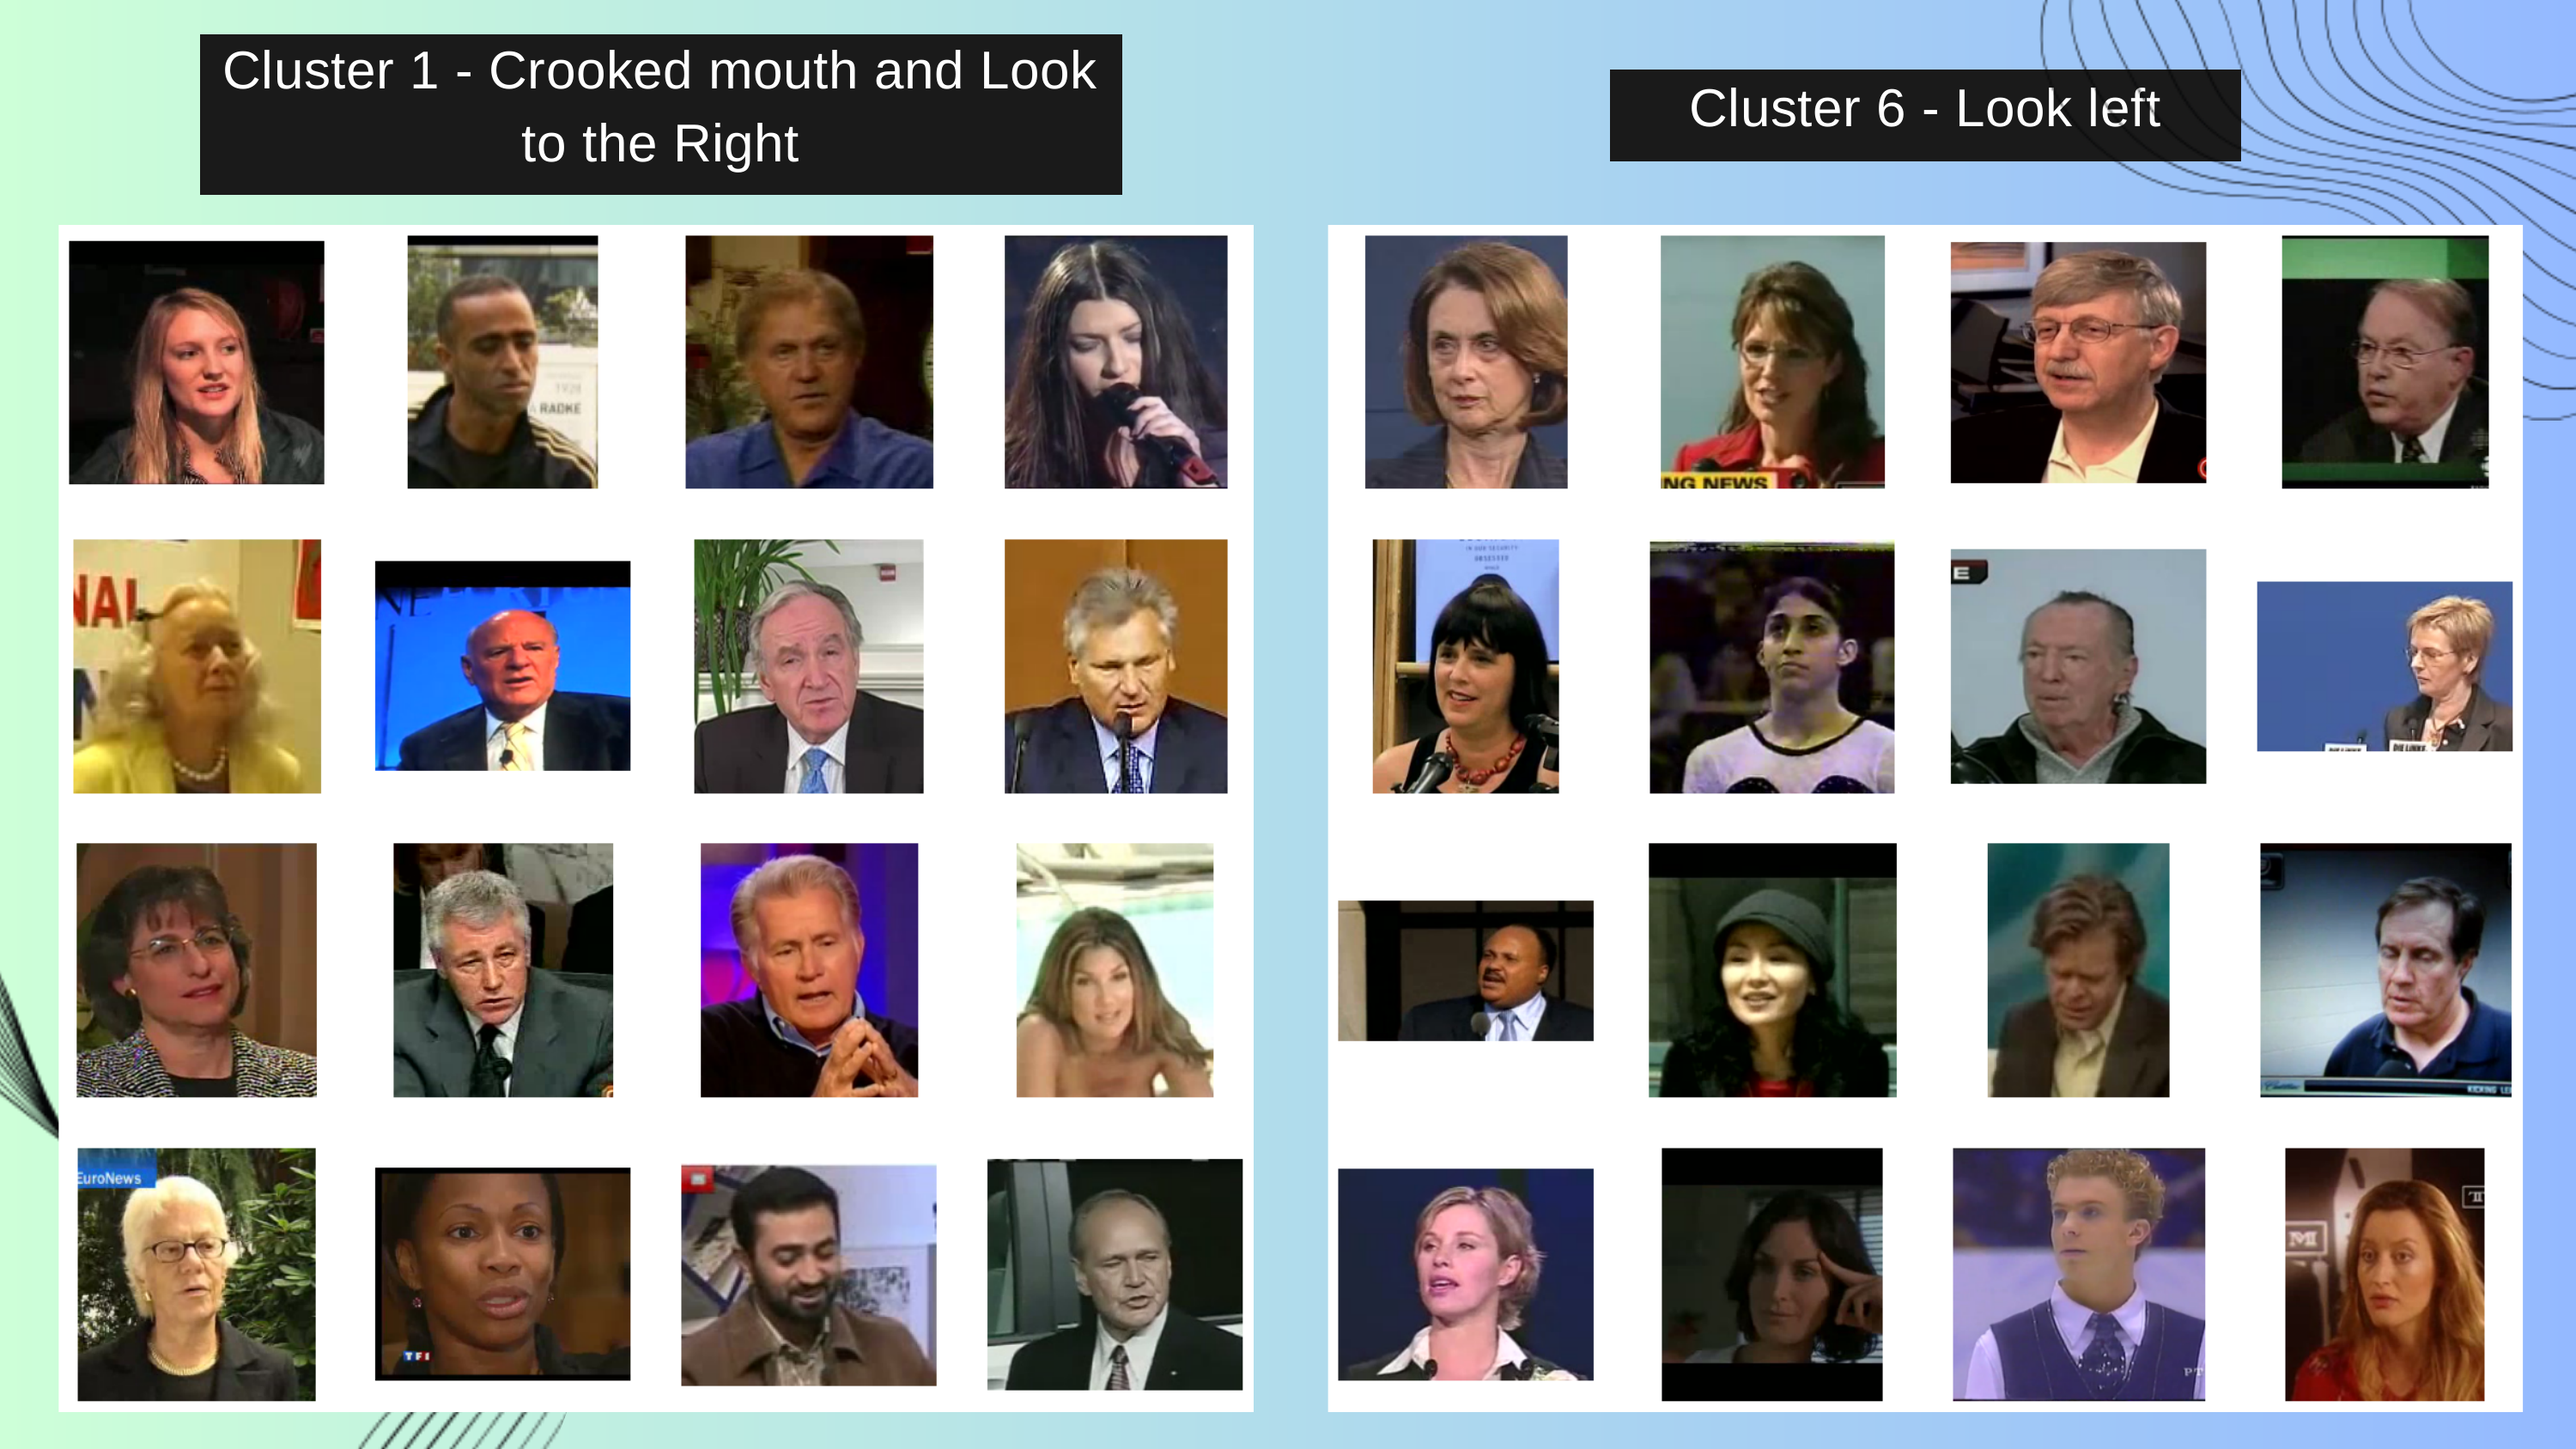

Cluster 1 - Crooked mouth and Look to the Right

Cluster 6 - Look left